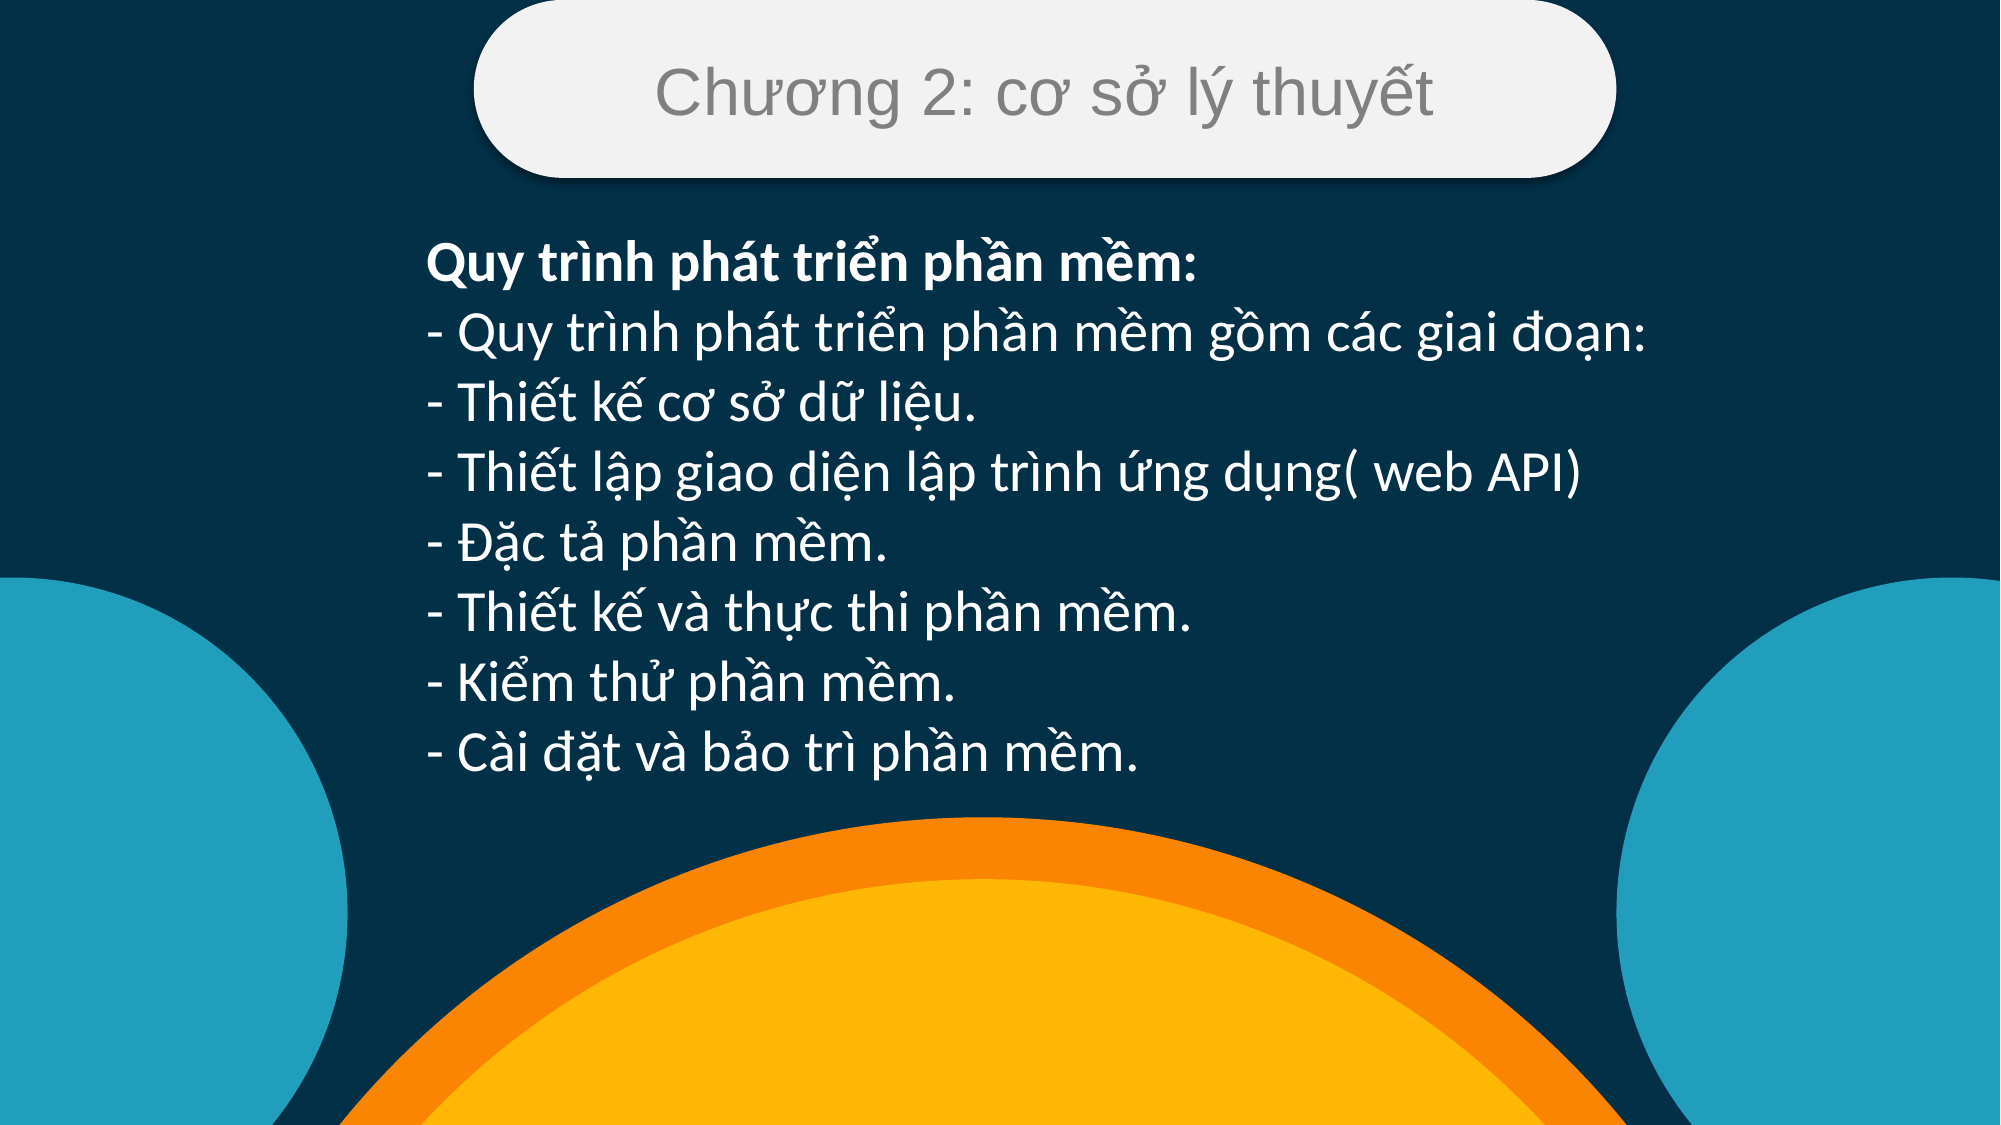

Chương 2: cơ sở lý thuyết
Nội dung 4
Quy trình phát triển phần mềm:
- Quy trình phát triển phần mềm gồm các giai đoạn:
- Thiết kế cơ sở dữ liệu.
- Thiết lập giao diện lập trình ứng dụng( web API)
- Đặc tả phần mềm.
- Thiết kế và thực thi phần mềm.
- Kiểm thử phần mềm.
- Cài đặt và bảo trì phần mềm.